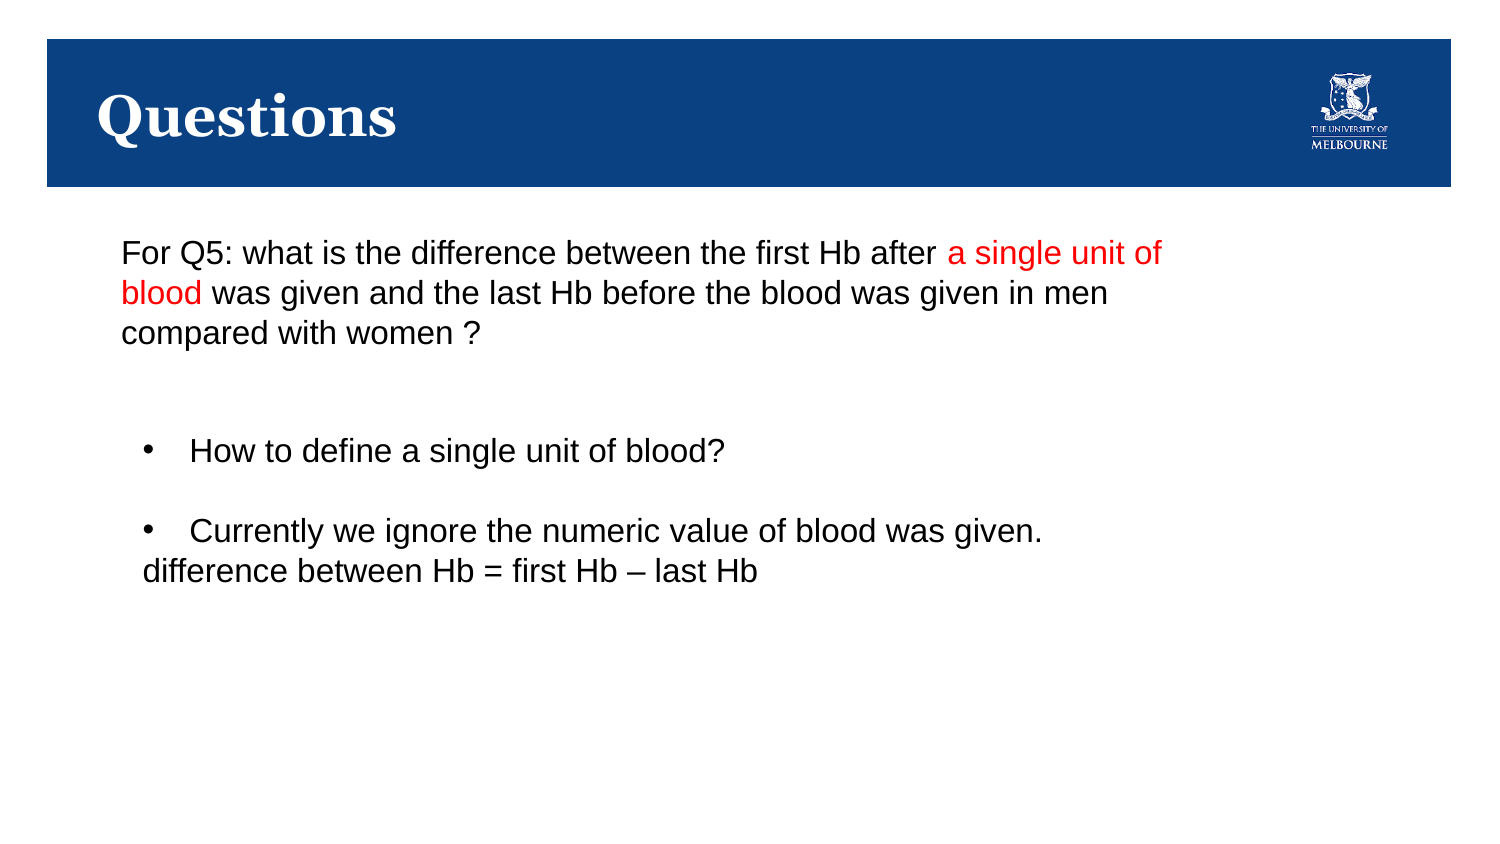

# Questions
For Q5: what is the difference between the first Hb after a single unit of blood was given and the last Hb before the blood was given in men compared with women ?
How to define a single unit of blood?

Currently we ignore the numeric value of blood was given.
difference between Hb = first Hb – last Hb